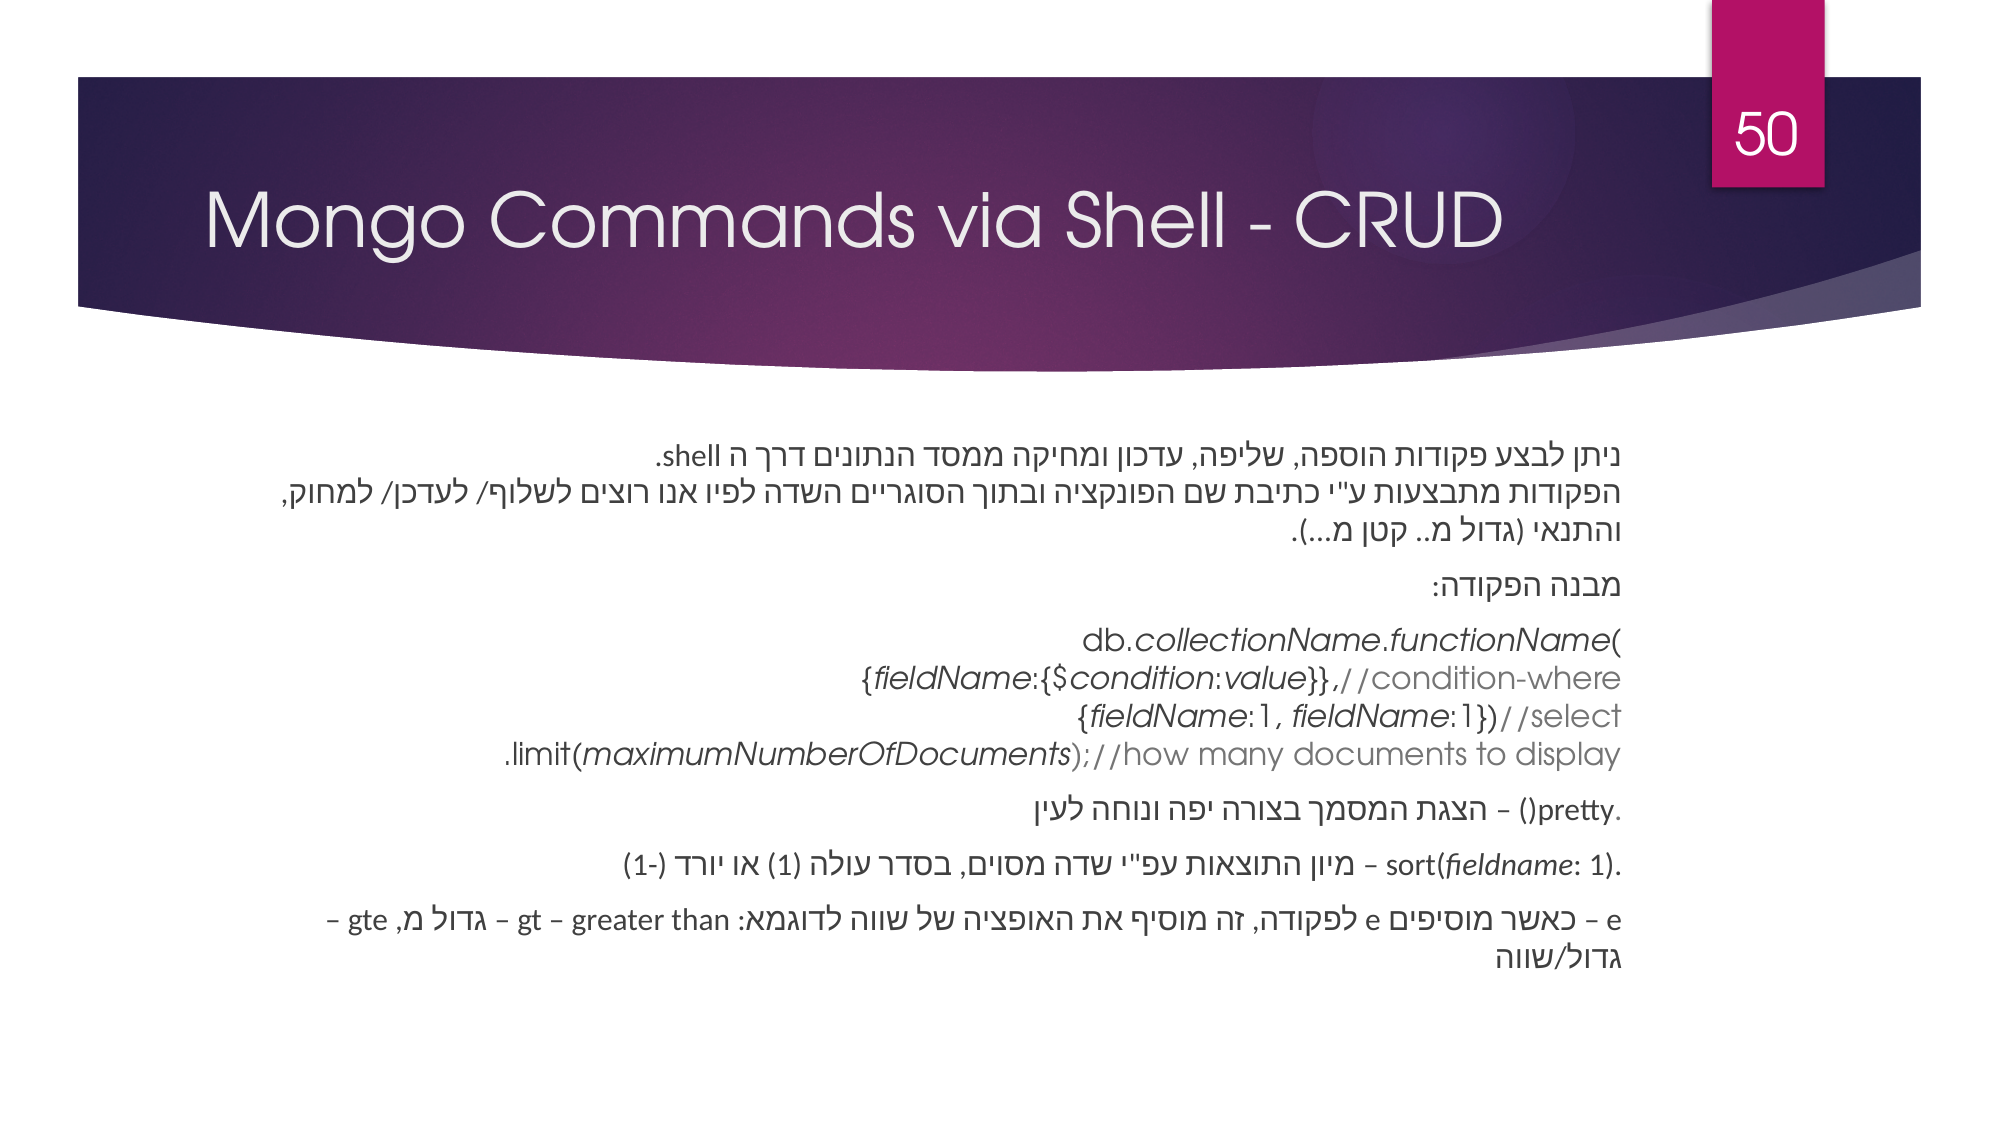

50
# Mongo Commands via Shell - CRUD
ניתן לבצע פקודות הוספה, שליפה, עדכון ומחיקה ממסד הנתונים דרך ה shell.
הפקודות מתבצעות ע"י כתיבת שם הפונקציה ובתוך הסוגריים השדה לפיו אנו רוצים לשלוף/ לעדכן/ למחוק, והתנאי (גדול מ.. קטן מ...).
מבנה הפקודה:
db.collectionName.functionName(
{fieldName:{$condition:value}},//condition-where
{fieldName:1, fieldName:1})//select
.limit(maximumNumberOfDocuments);//how many documents to display
.pretty() – הצגת המסמך בצורה יפה ונוחה לעין
.sort(fieldname: 1) – מיון התוצאות עפ"י שדה מסוים, בסדר עולה (1) או יורד (-1)
e – כאשר מוסיפים e לפקודה, זה מוסיף את האופציה של שווה לדוגמא: gt – greater than – גדול מ, gte – גדול/שווה